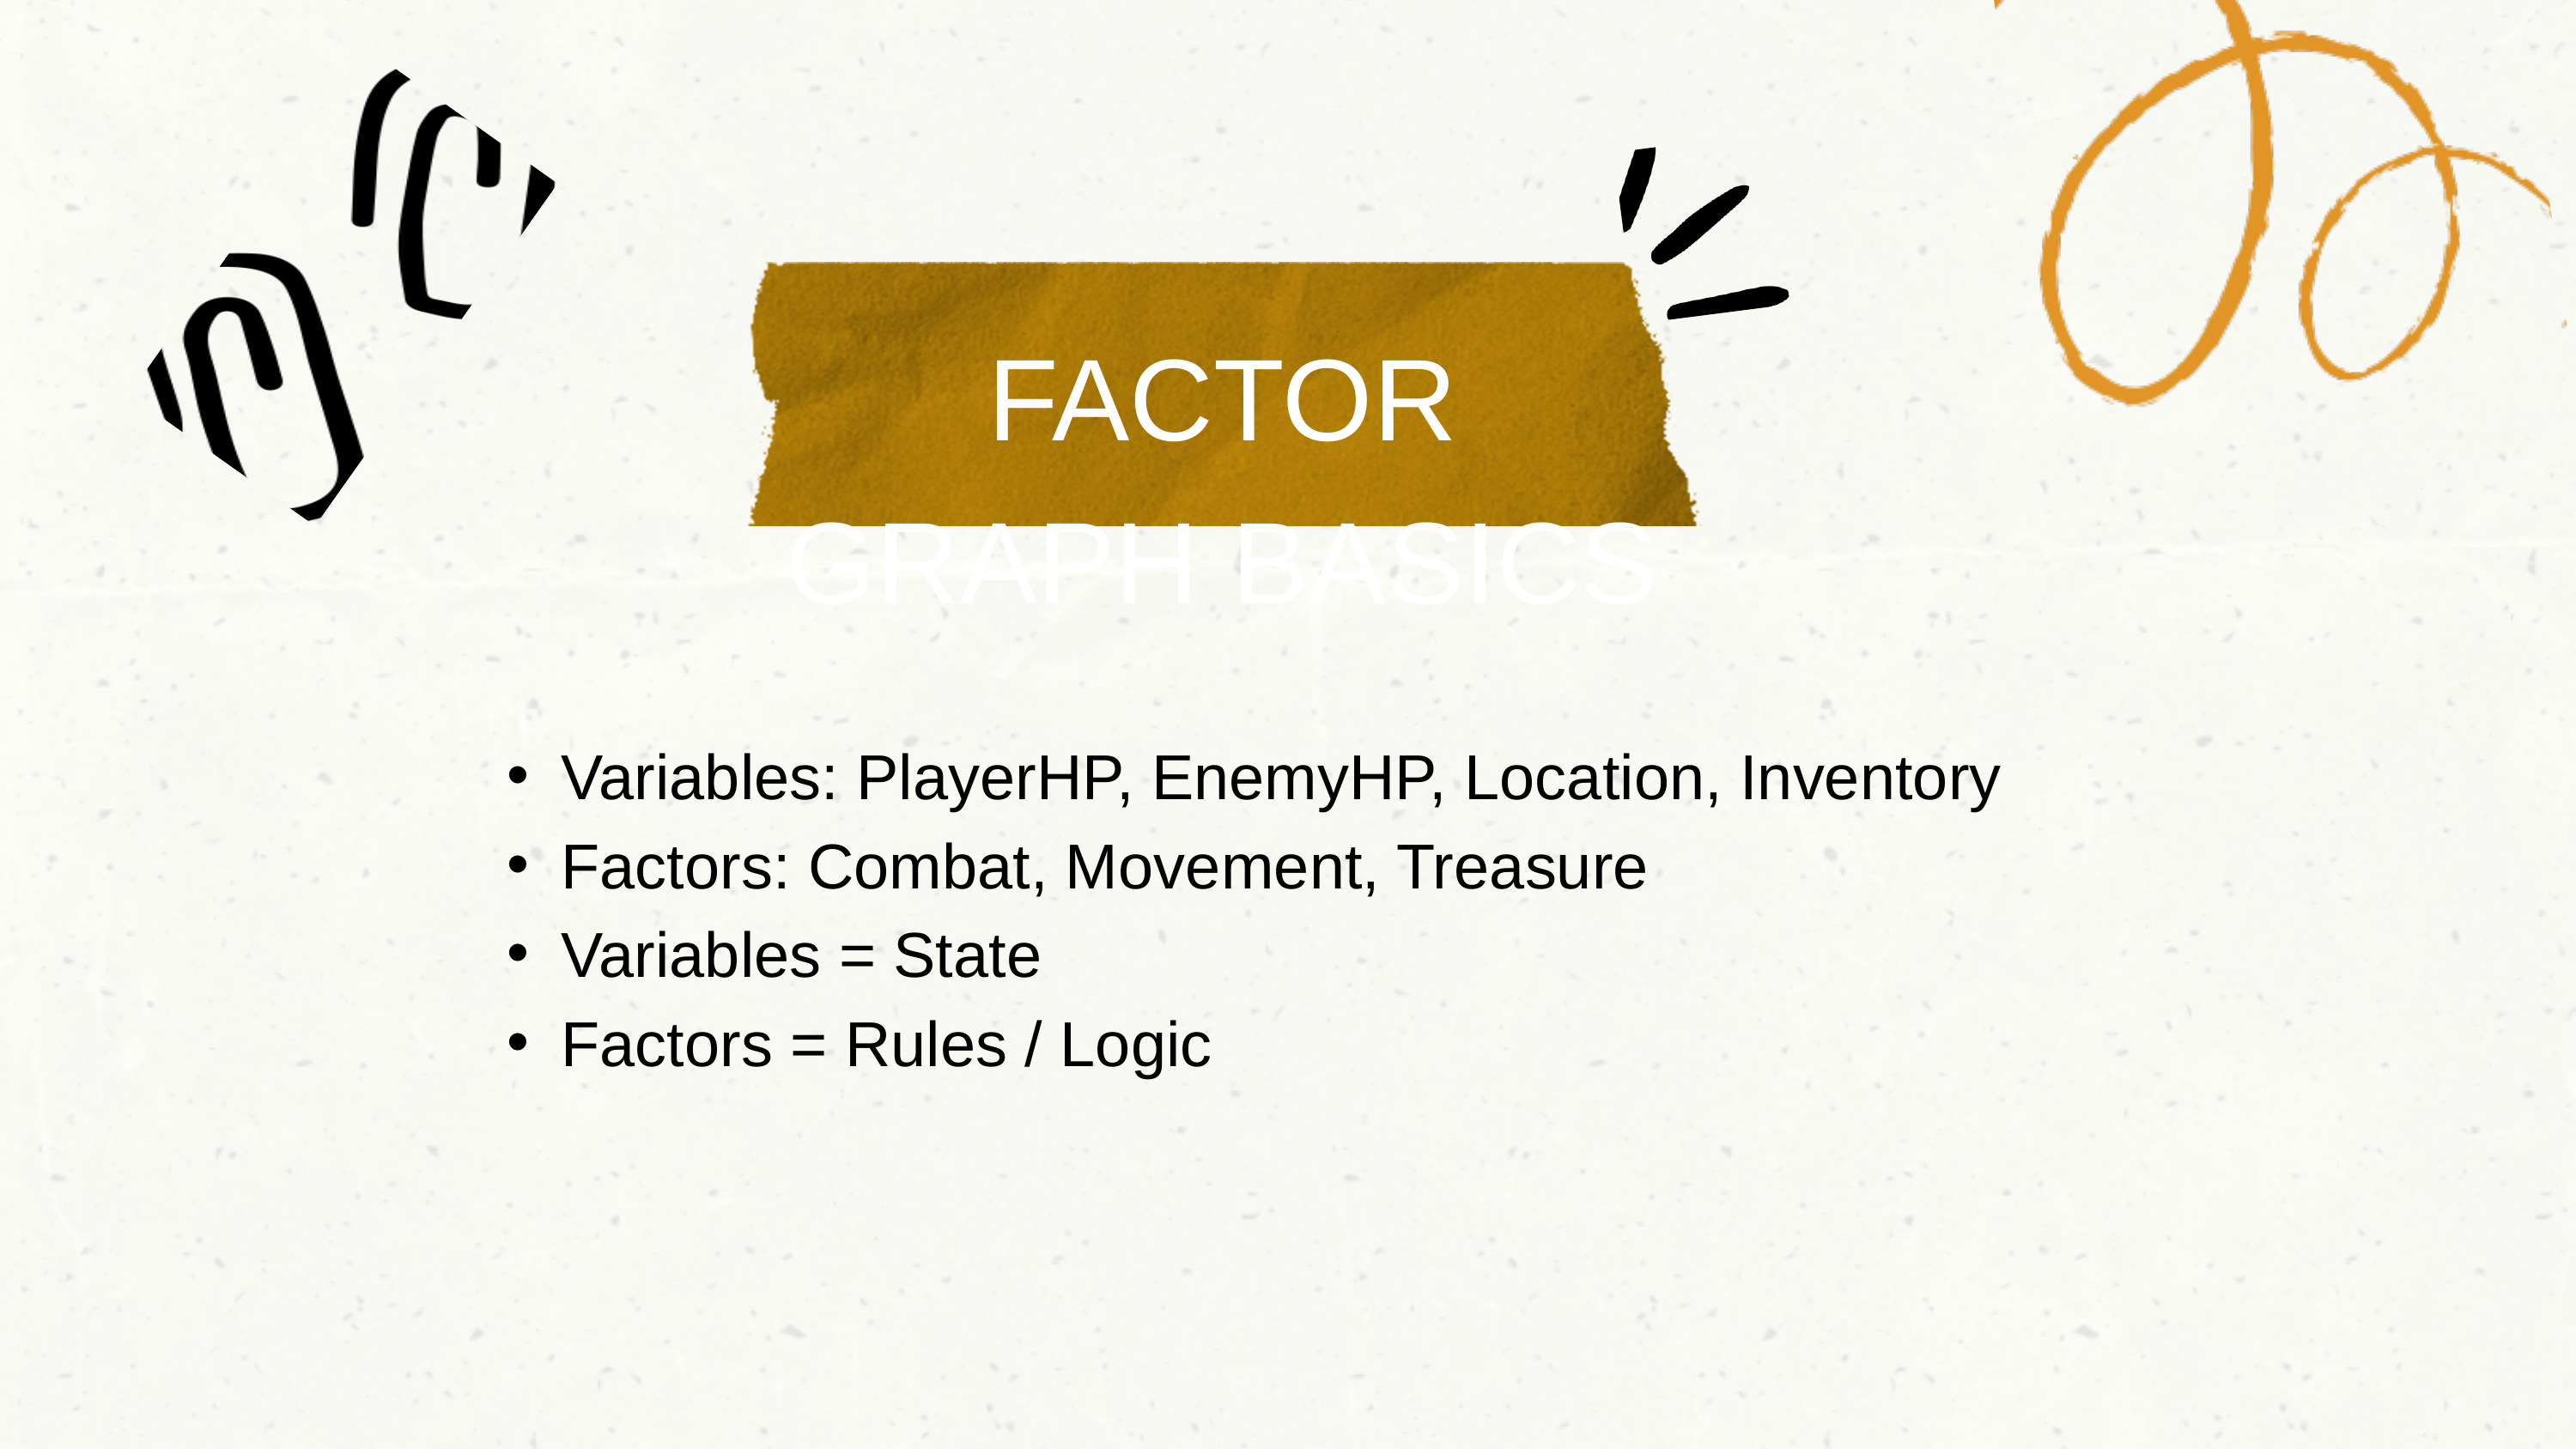

FACTOR GRAPH BASICS

Variables: PlayerHP, EnemyHP, Location, Inventory
Factors: Combat, Movement, Treasure
Variables = State
Factors = Rules / Logic